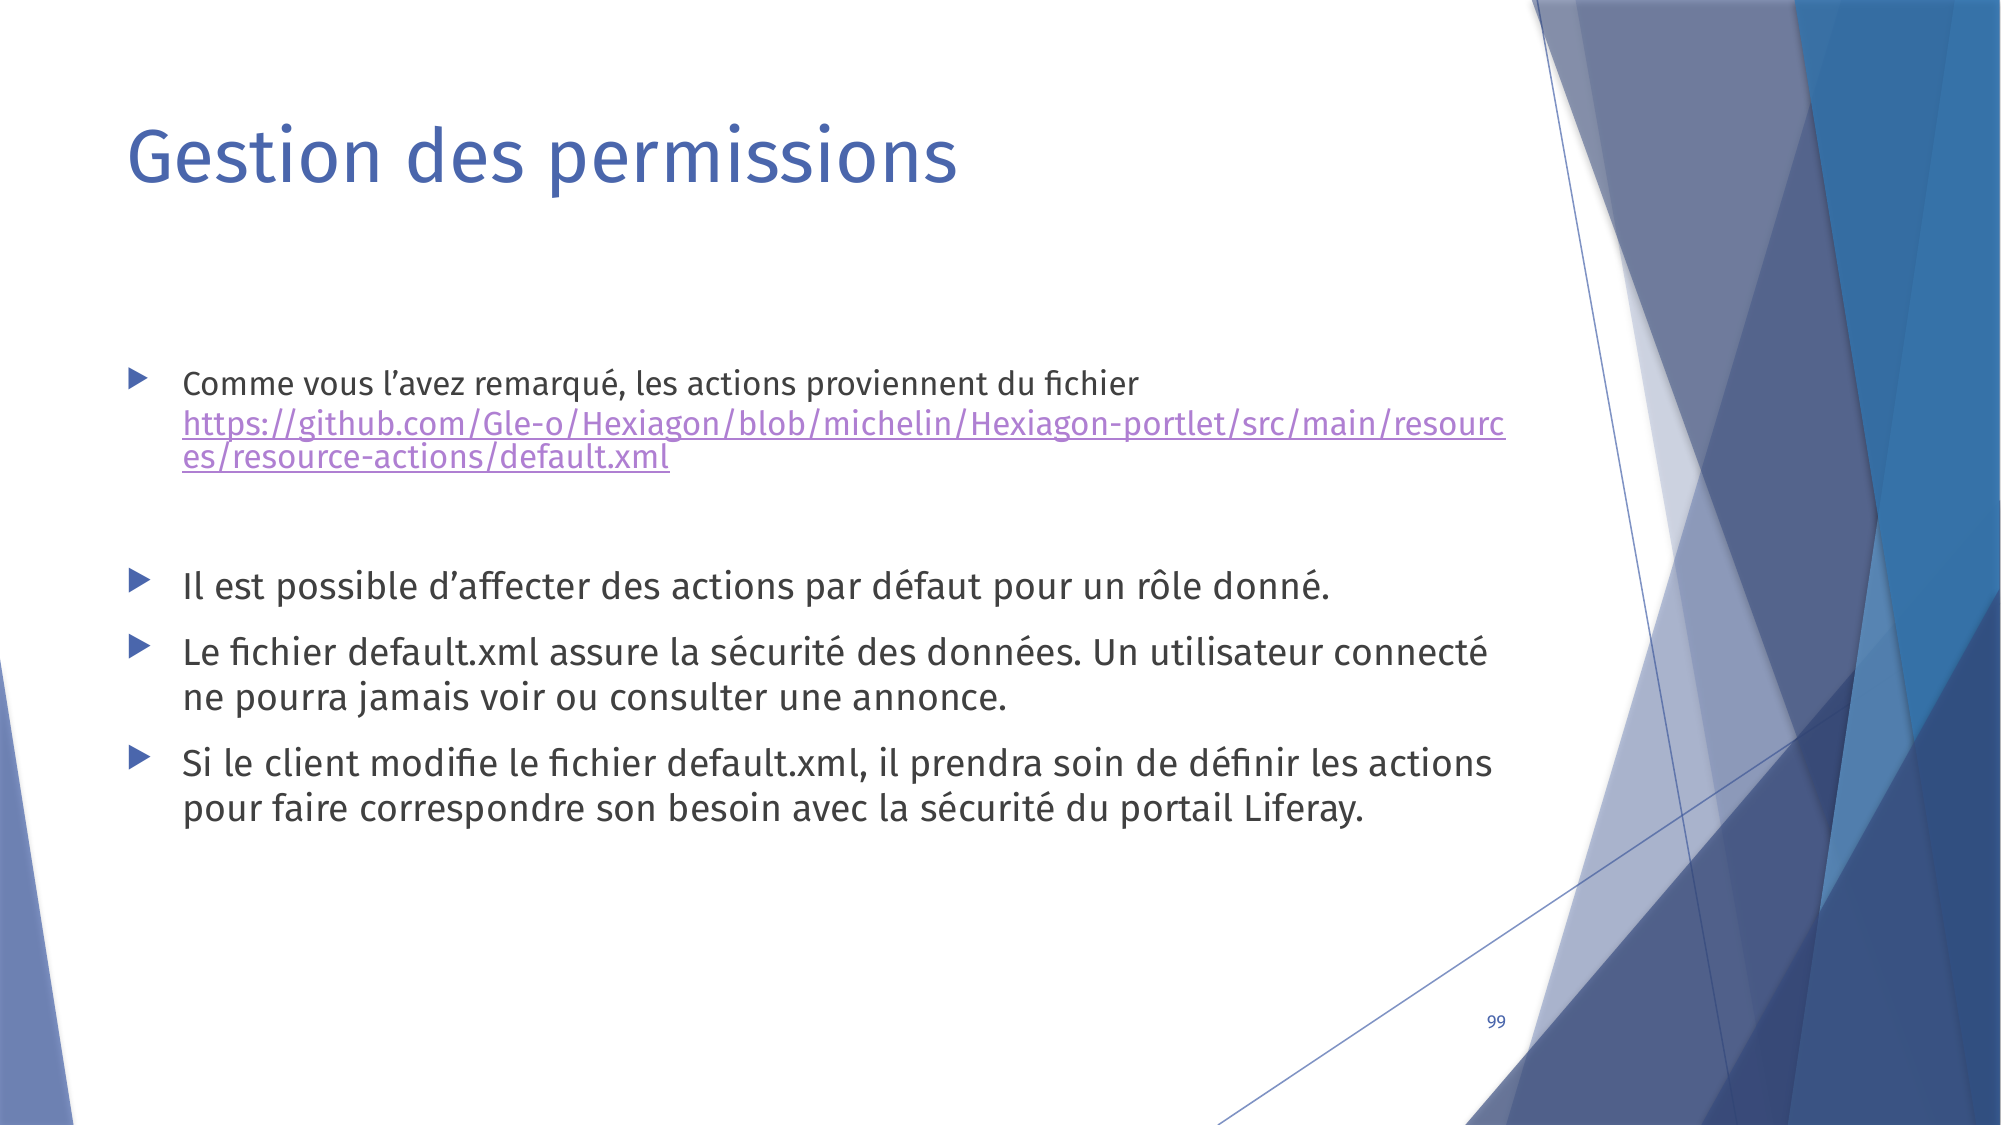

# Gestion des permissions
Comme vous l’avez remarqué, les actions proviennent du fichier https://github.com/Gle-o/Hexiagon/blob/michelin/Hexiagon-portlet/src/main/resources/resource-actions/default.xml

Il est possible d’affecter des actions par défaut pour un rôle donné.
Le fichier default.xml assure la sécurité des données. Un utilisateur connecté ne pourra jamais voir ou consulter une annonce.
Si le client modifie le fichier default.xml, il prendra soin de définir les actions pour faire correspondre son besoin avec la sécurité du portail Liferay.
99